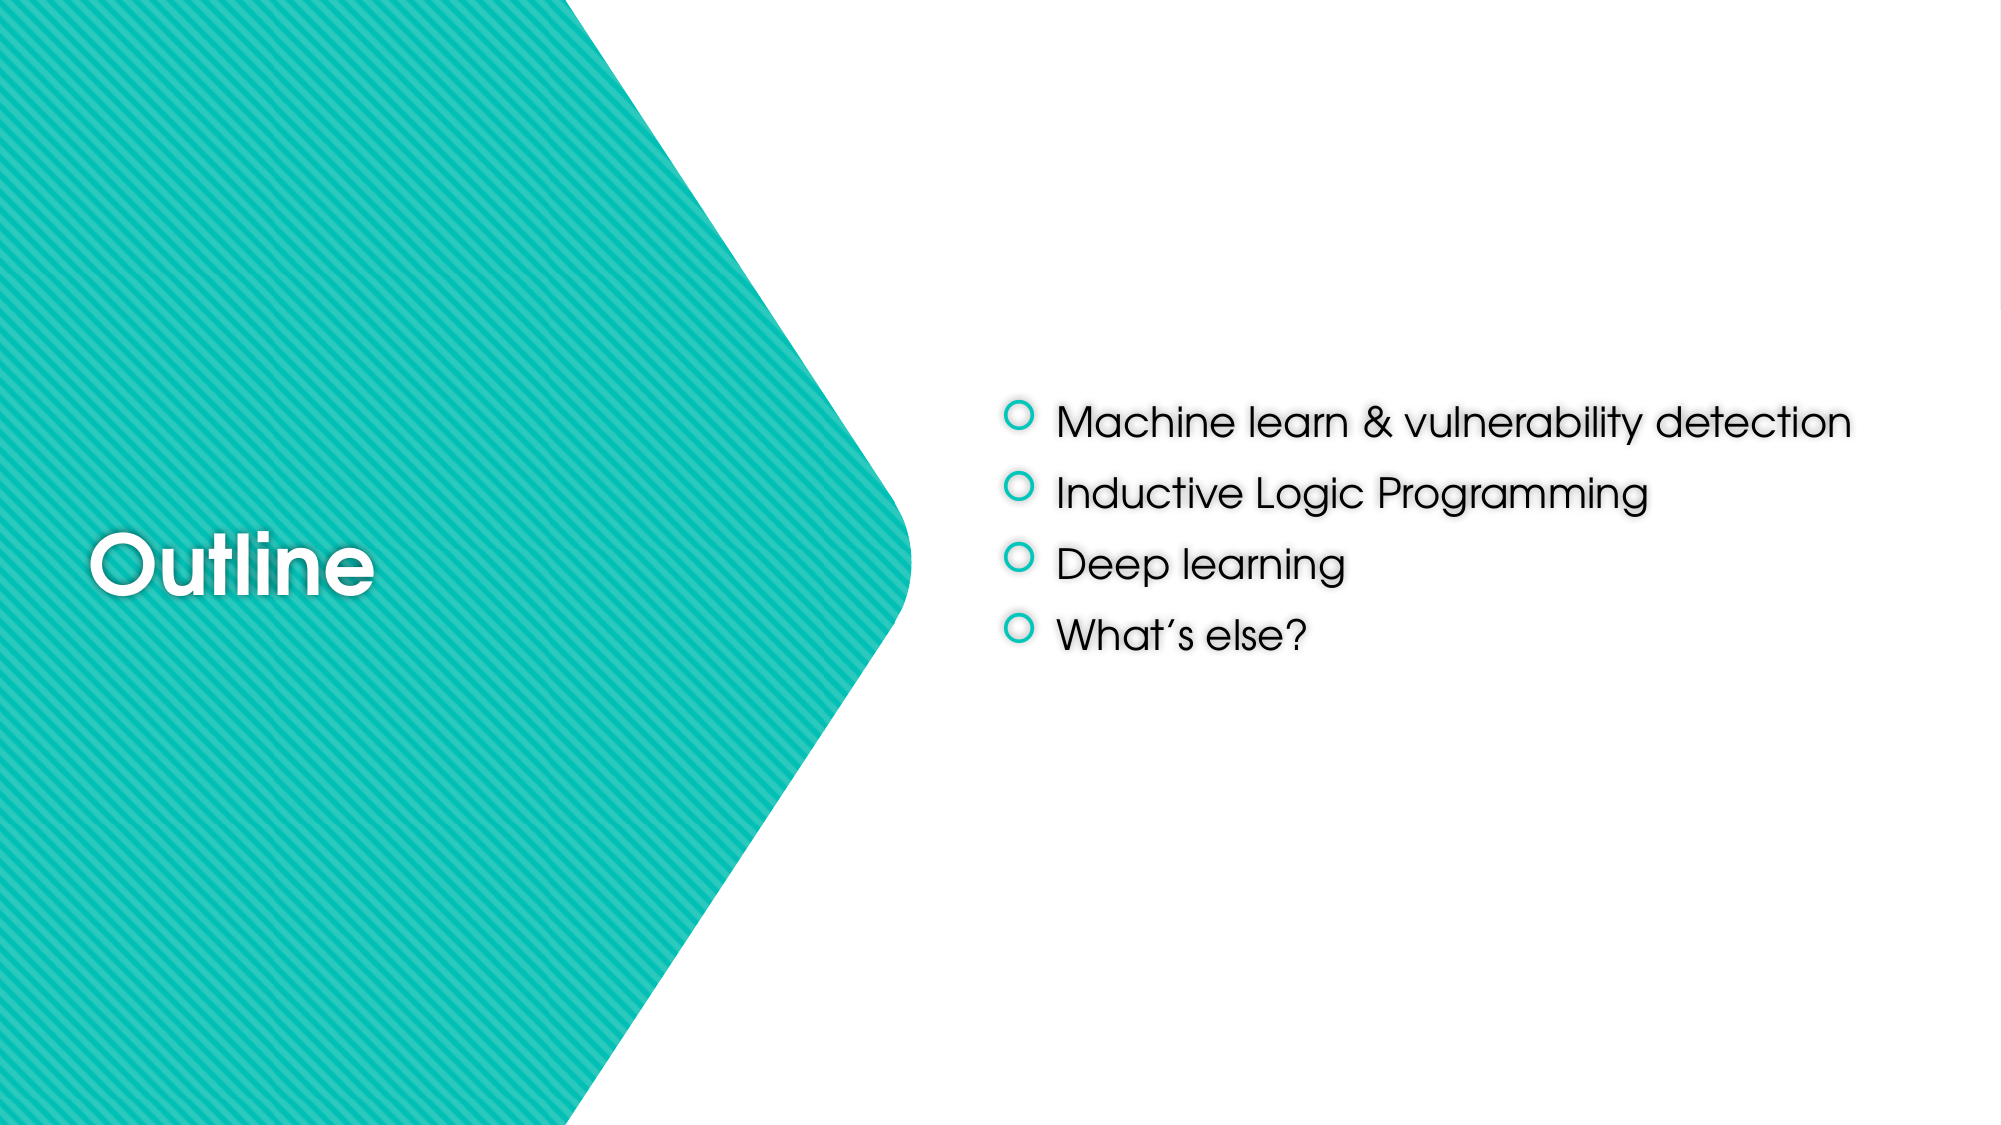

Machine learn & vulnerability detection
Inductive Logic Programming
Deep learning
What’s else?

# Outline